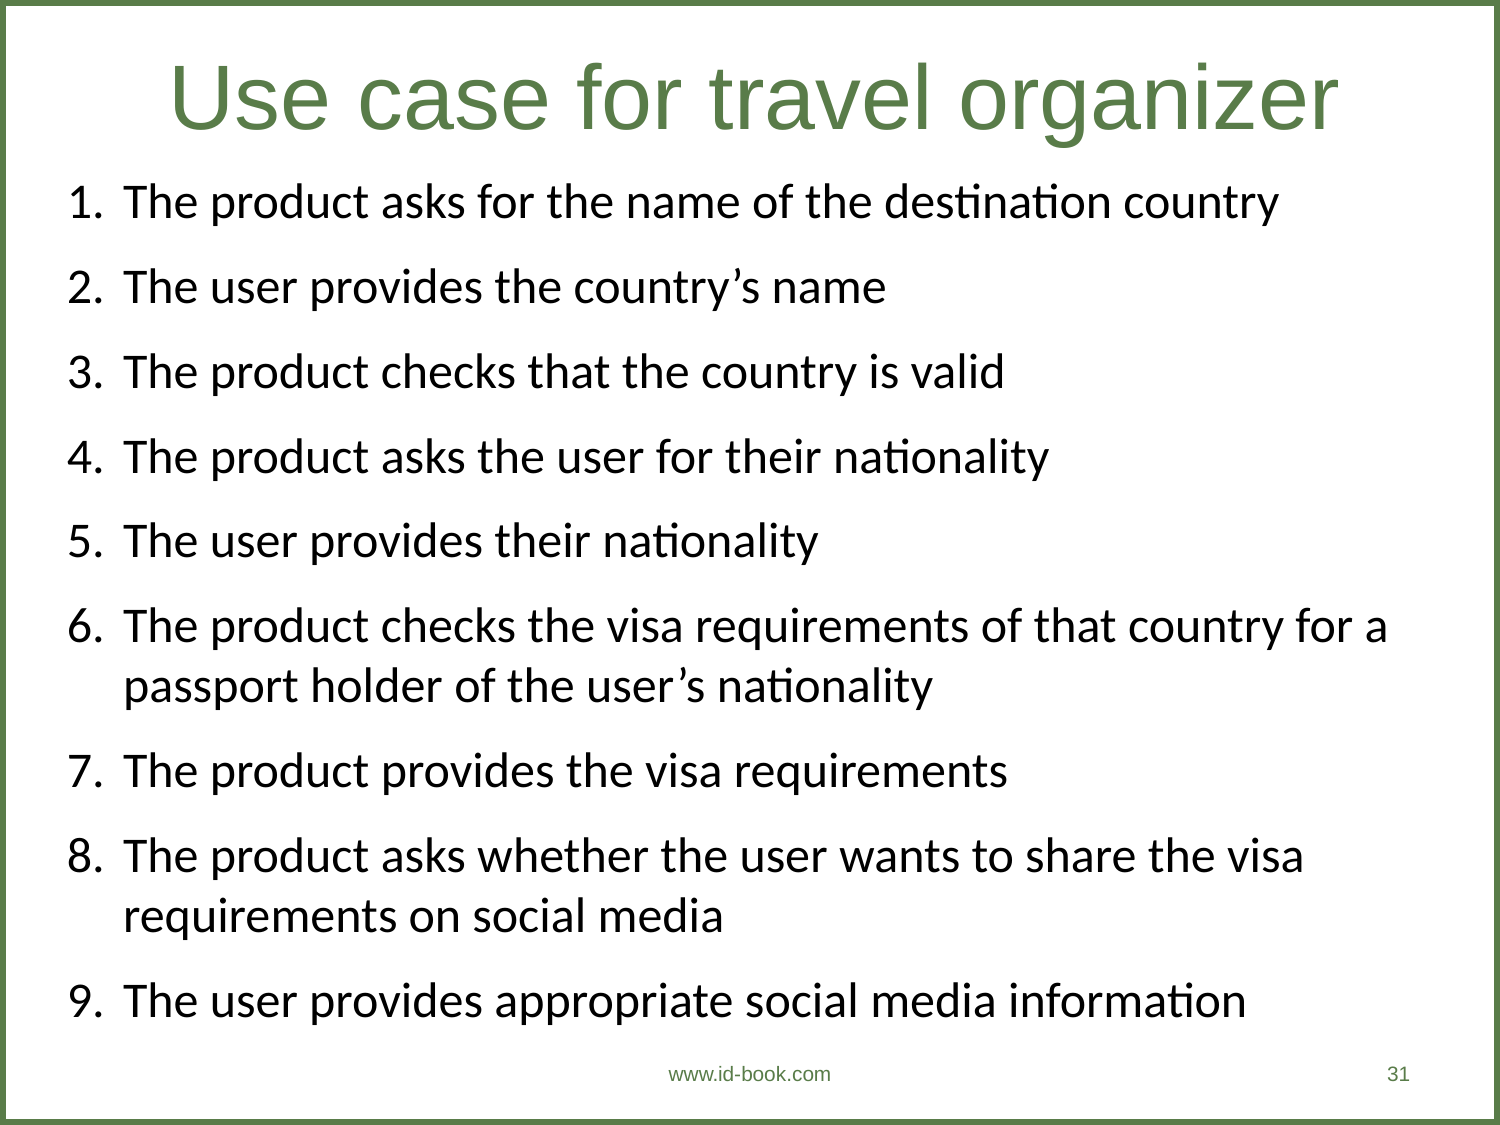

# Use case for travel organizer
The product asks for the name of the destination country
The user provides the country’s name
The product checks that the country is valid
The product asks the user for their nationality
The user provides their nationality
The product checks the visa requirements of that country for a passport holder of the user’s nationality
The product provides the visa requirements
The product asks whether the user wants to share the visa requirements on social media
The user provides appropriate social media information

www.id-book.com
31